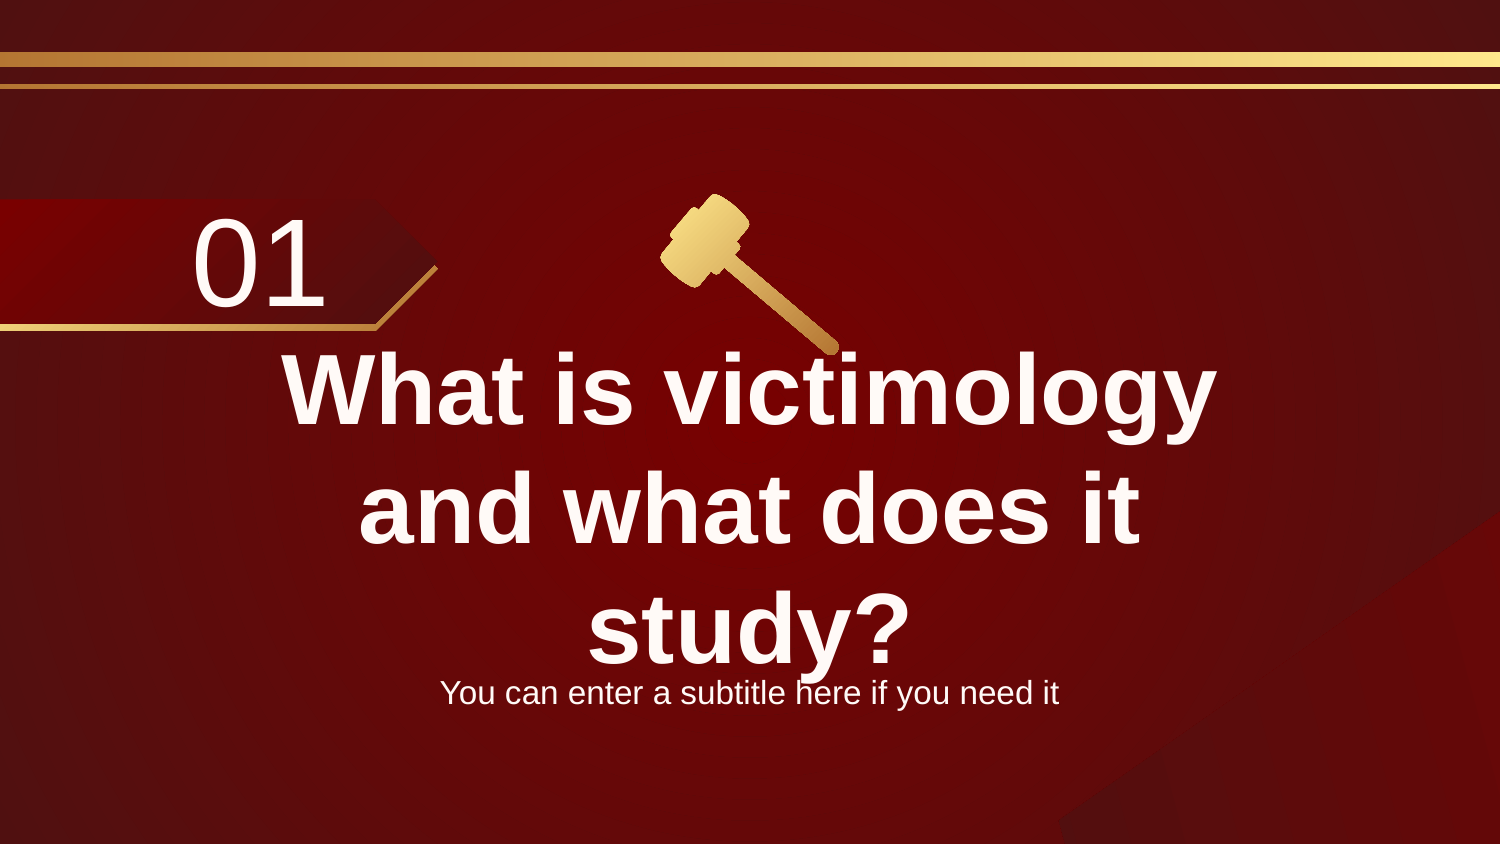

01

# What is victimology and what does it study?
You can enter a subtitle here if you need it